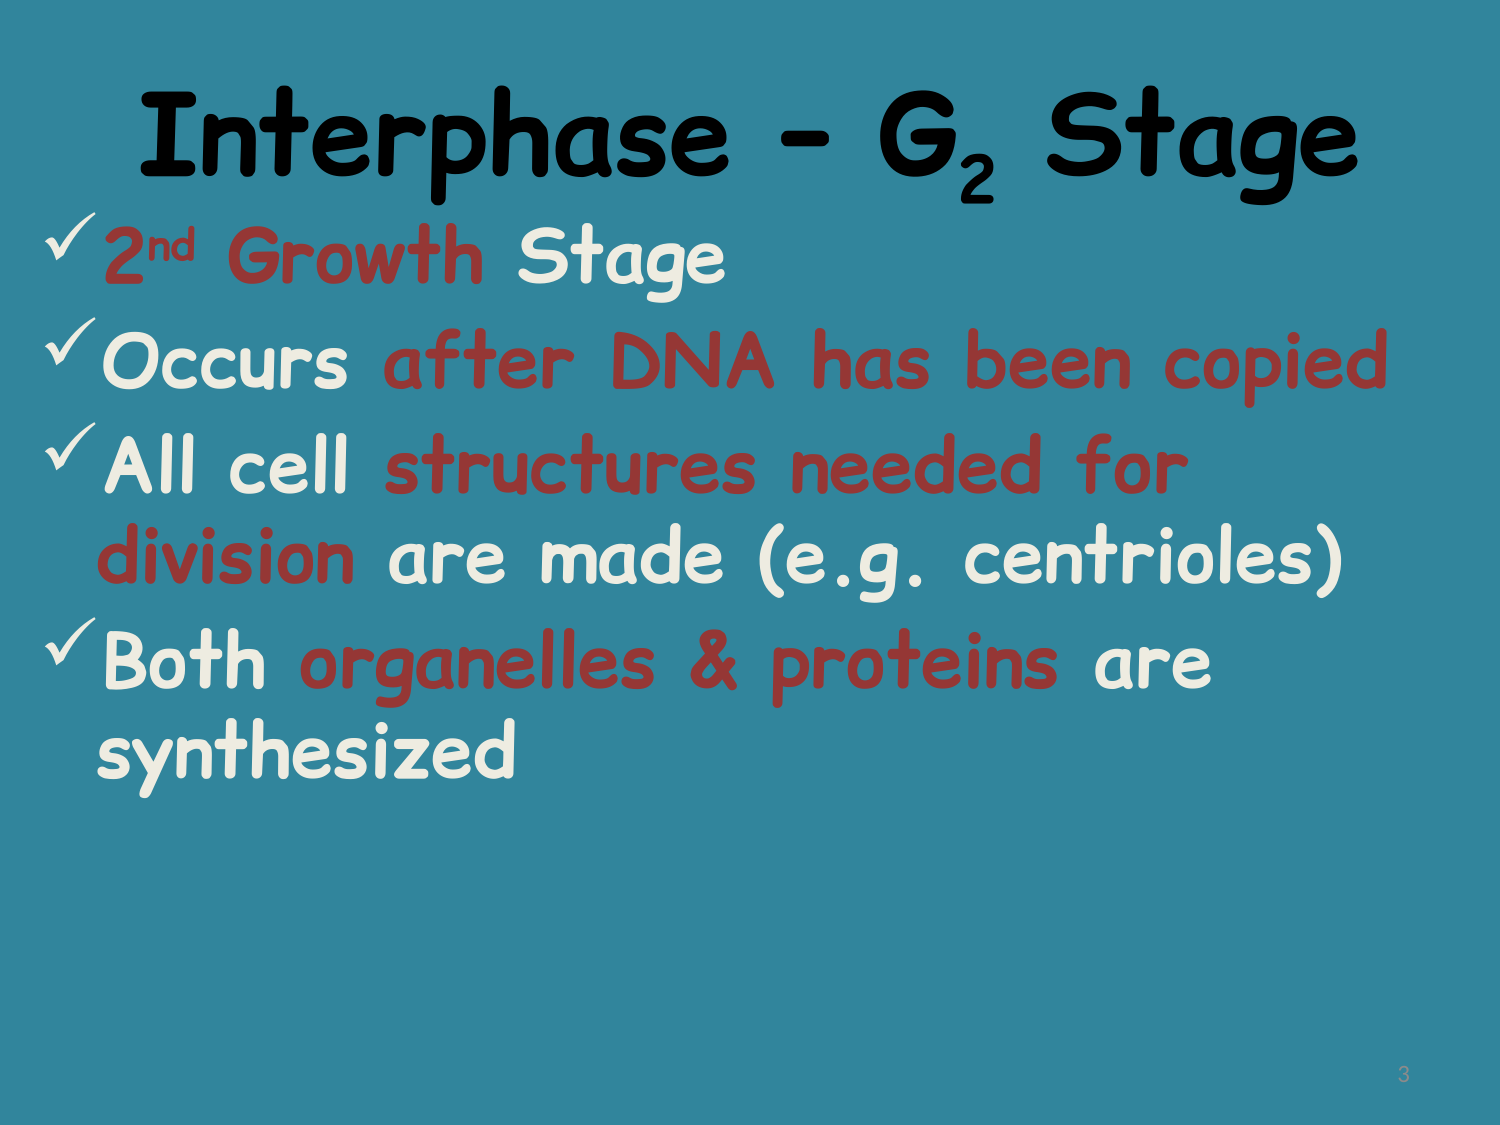

# Interphase – G2 Stage
2nd Growth Stage
Occurs after DNA has been copied
All cell structures needed for division are made (e.g. centrioles)
Both organelles & proteins are synthesized
3